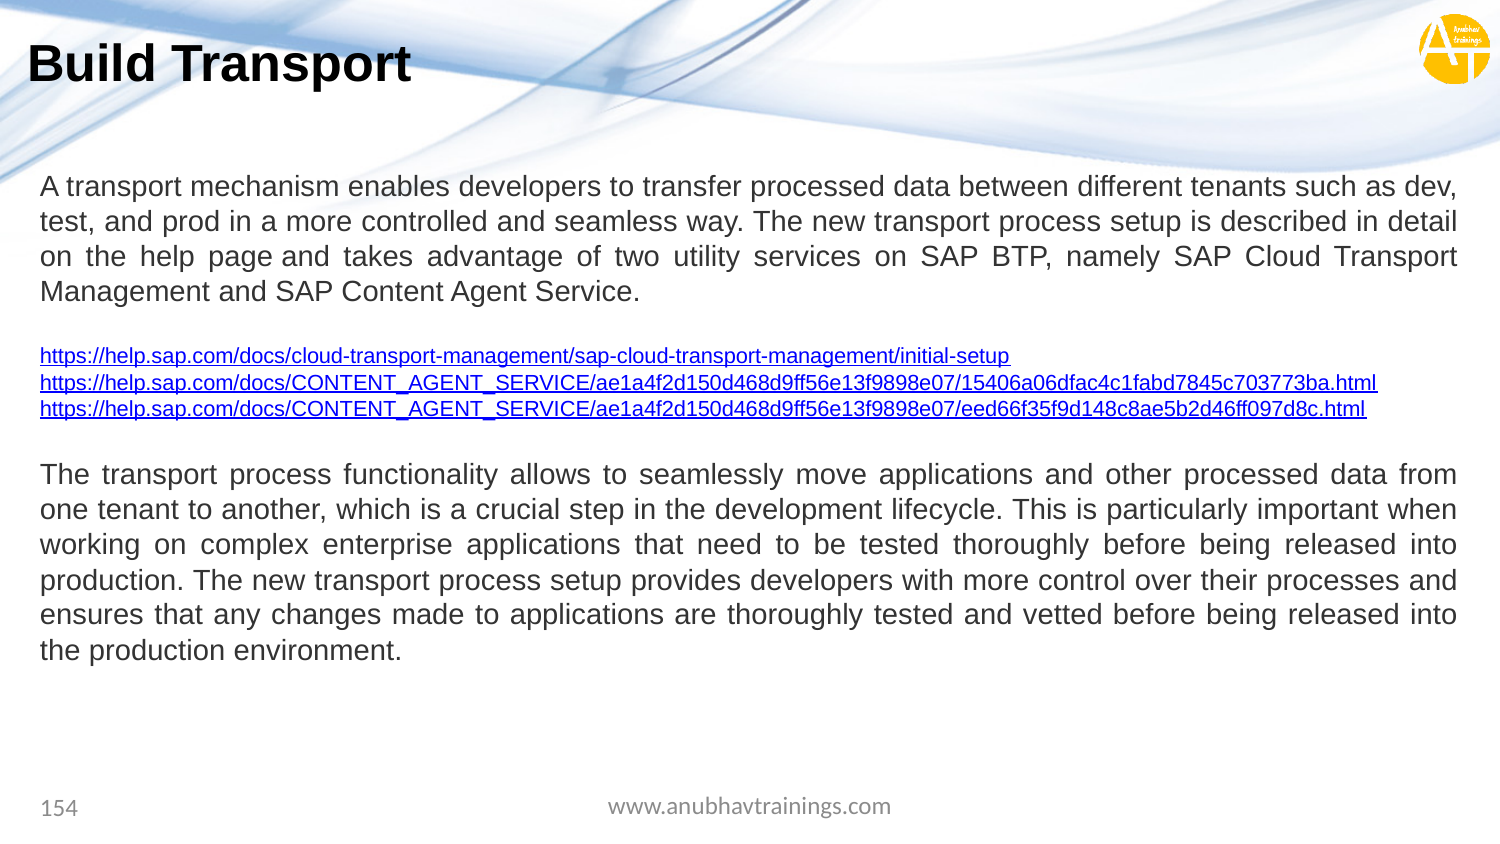

# Build Transport
A transport mechanism enables developers to transfer processed data between different tenants such as dev, test, and prod in a more controlled and seamless way. The new transport process setup is described in detail on the help page and takes advantage of two utility services on SAP BTP, namely SAP Cloud Transport Management and SAP Content Agent Service.

https://help.sap.com/docs/cloud-transport-management/sap-cloud-transport-management/initial-setup
https://help.sap.com/docs/CONTENT_AGENT_SERVICE/ae1a4f2d150d468d9ff56e13f9898e07/15406a06dfac4c1fabd7845c703773ba.html
https://help.sap.com/docs/CONTENT_AGENT_SERVICE/ae1a4f2d150d468d9ff56e13f9898e07/eed66f35f9d148c8ae5b2d46ff097d8c.html

The transport process functionality allows to seamlessly move applications and other processed data from one tenant to another, which is a crucial step in the development lifecycle. This is particularly important when working on complex enterprise applications that need to be tested thoroughly before being released into production. The new transport process setup provides developers with more control over their processes and ensures that any changes made to applications are thoroughly tested and vetted before being released into the production environment.
www.anubhavtrainings.com
154